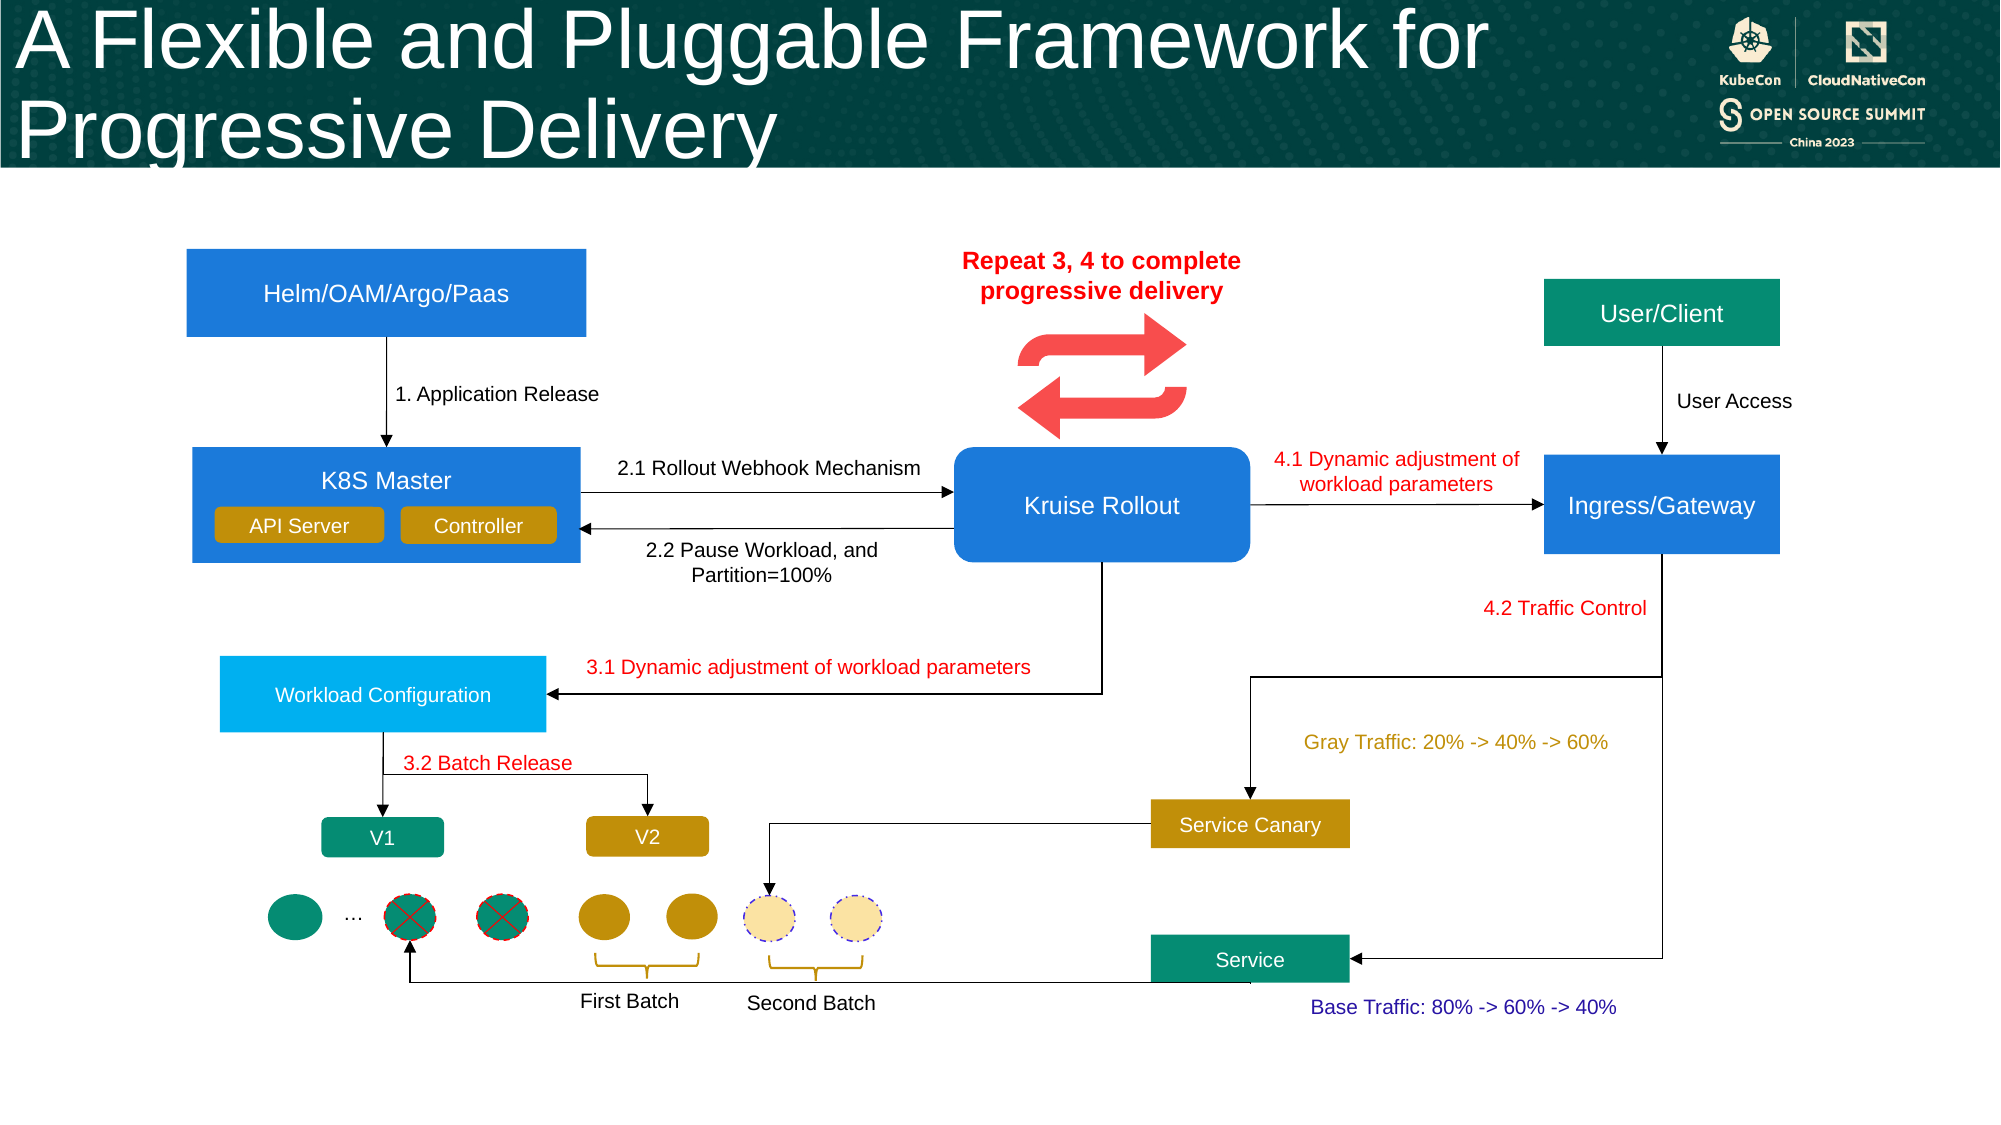

A Flexible and Pluggable Framework for Progressive Delivery
Repeat 3, 4 to complete progressive delivery
Helm/OAM/Argo/Paas
User/Client

1. Application Release
User Access
4.1 Dynamic adjustment of workload parameters

Kruise Rollout
2.1 Rollout Webhook Mechanism
Ingress/Gateway
K8S Master
Controller
API Server
2.2 Pause Workload, and Partition=100%
4.2 Traffic Control
3.1 Dynamic adjustment of workload parameters
Workload Configuration
Gray Traffic: 20% -> 40% -> 60%
3.2 Batch Release
Service Canary
V2
V1
…

Service
First Batch
Second Batch
Base Traffic: 80% -> 60% -> 40%